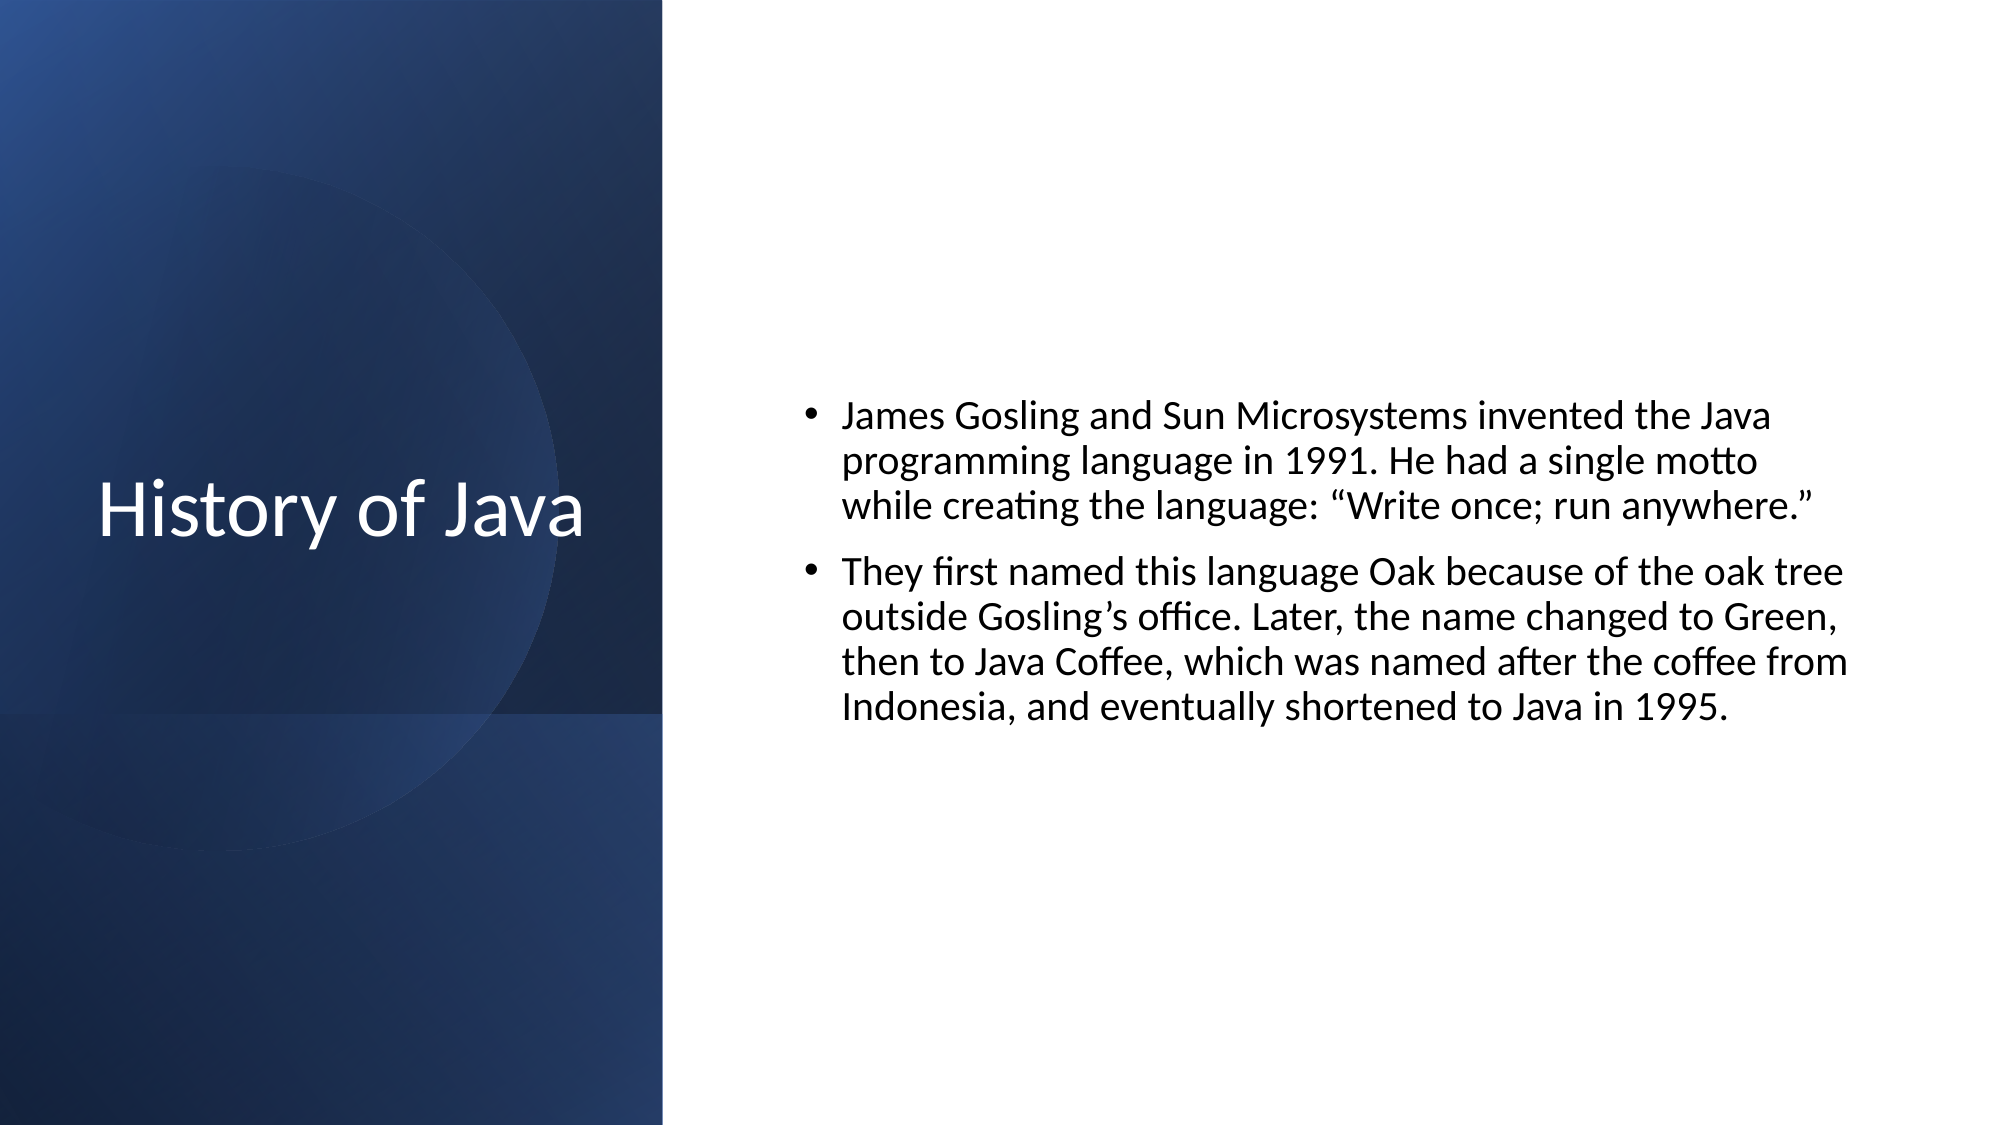

# History of Java

James Gosling and Sun Microsystems invented the Java programming language in 1991. He had a single motto while creating the language: “Write once; run anywhere.”
They first named this language Oak because of the oak tree outside Gosling’s office. Later, the name changed to Green, then to Java Coffee, which was named after the coffee from Indonesia, and eventually shortened to Java in 1995.